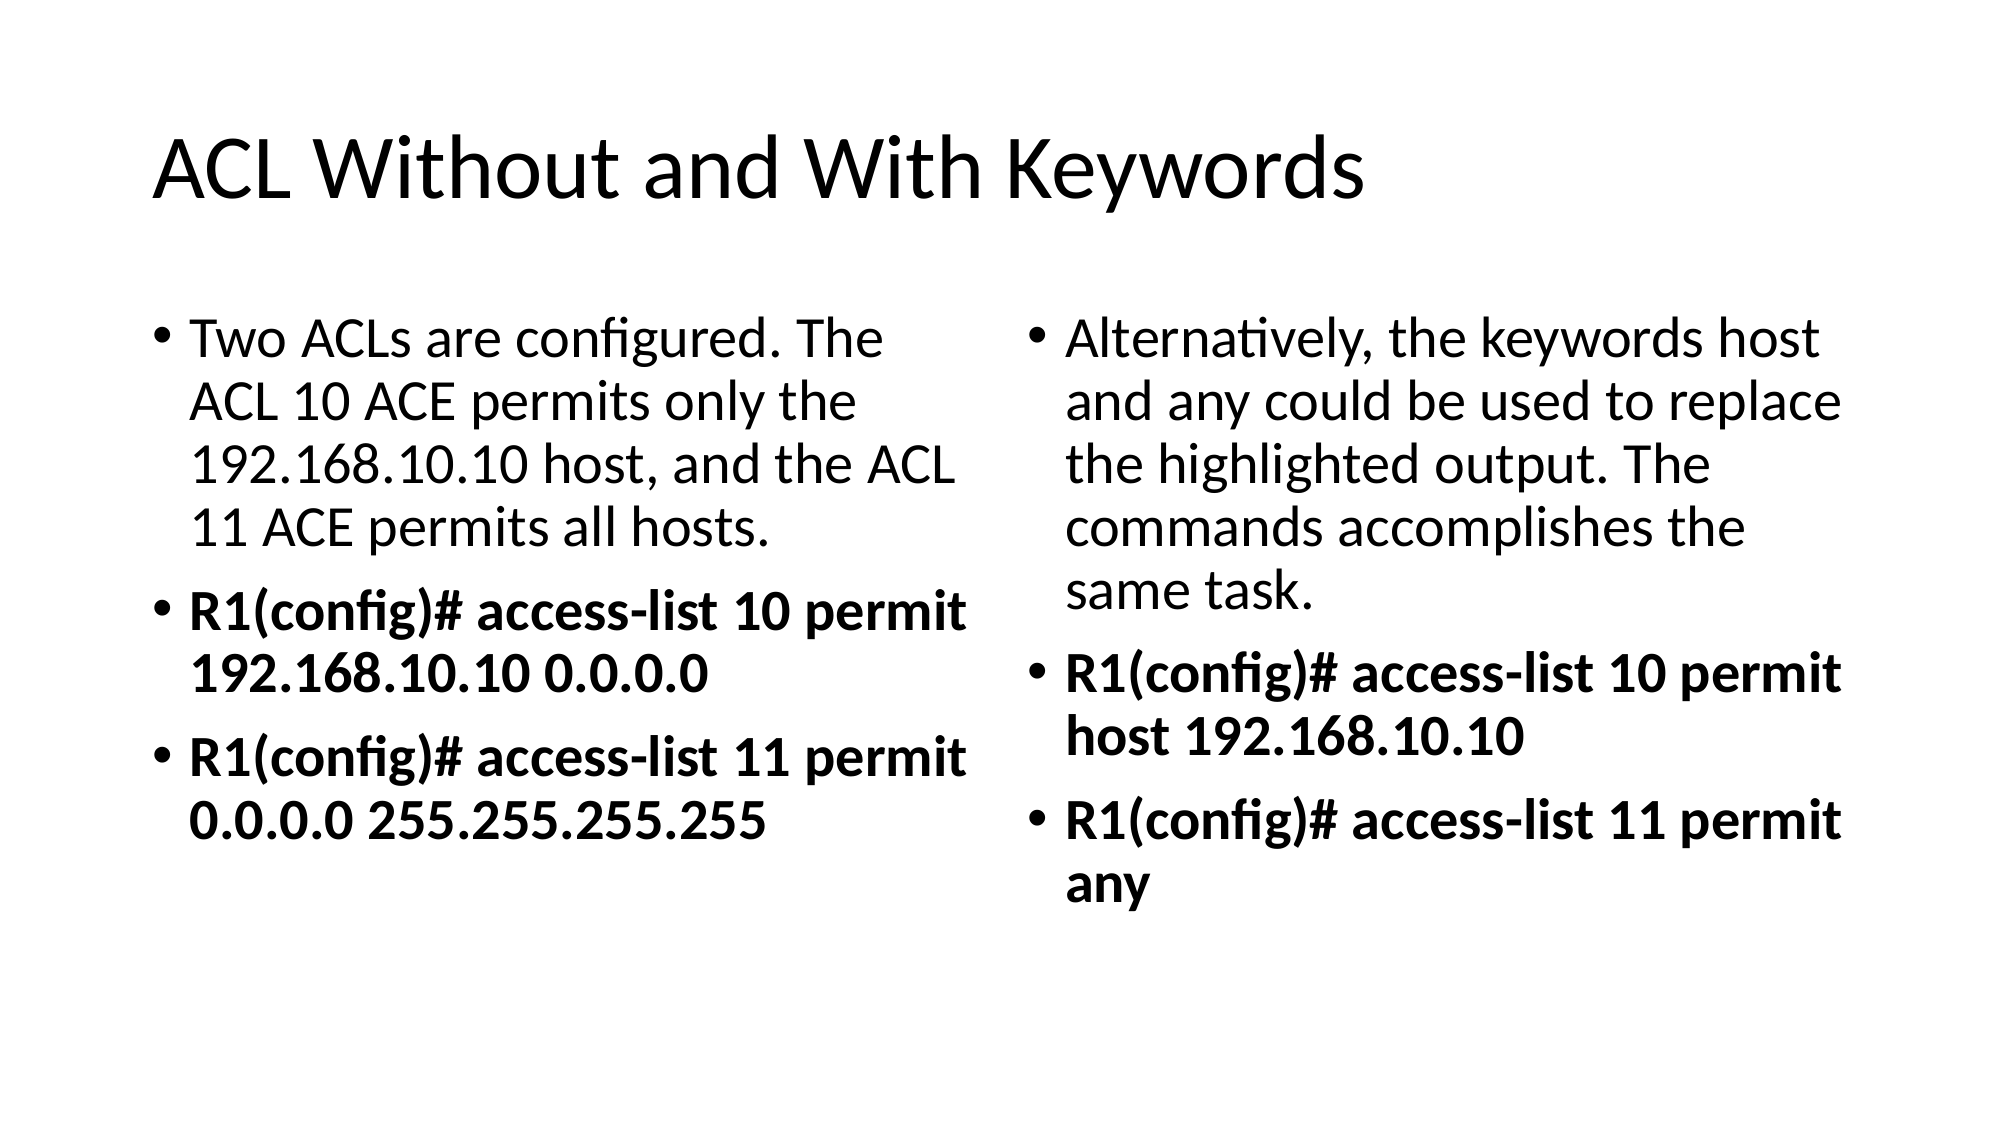

# ACL Without and With Keywords
Two ACLs are configured. The ACL 10 ACE permits only the 192.168.10.10 host, and the ACL 11 ACE permits all hosts.
R1(config)# access-list 10 permit 192.168.10.10 0.0.0.0
R1(config)# access-list 11 permit 0.0.0.0 255.255.255.255
Alternatively, the keywords host and any could be used to replace the highlighted output. The commands accomplishes the same task.
R1(config)# access-list 10 permit host 192.168.10.10
R1(config)# access-list 11 permit any